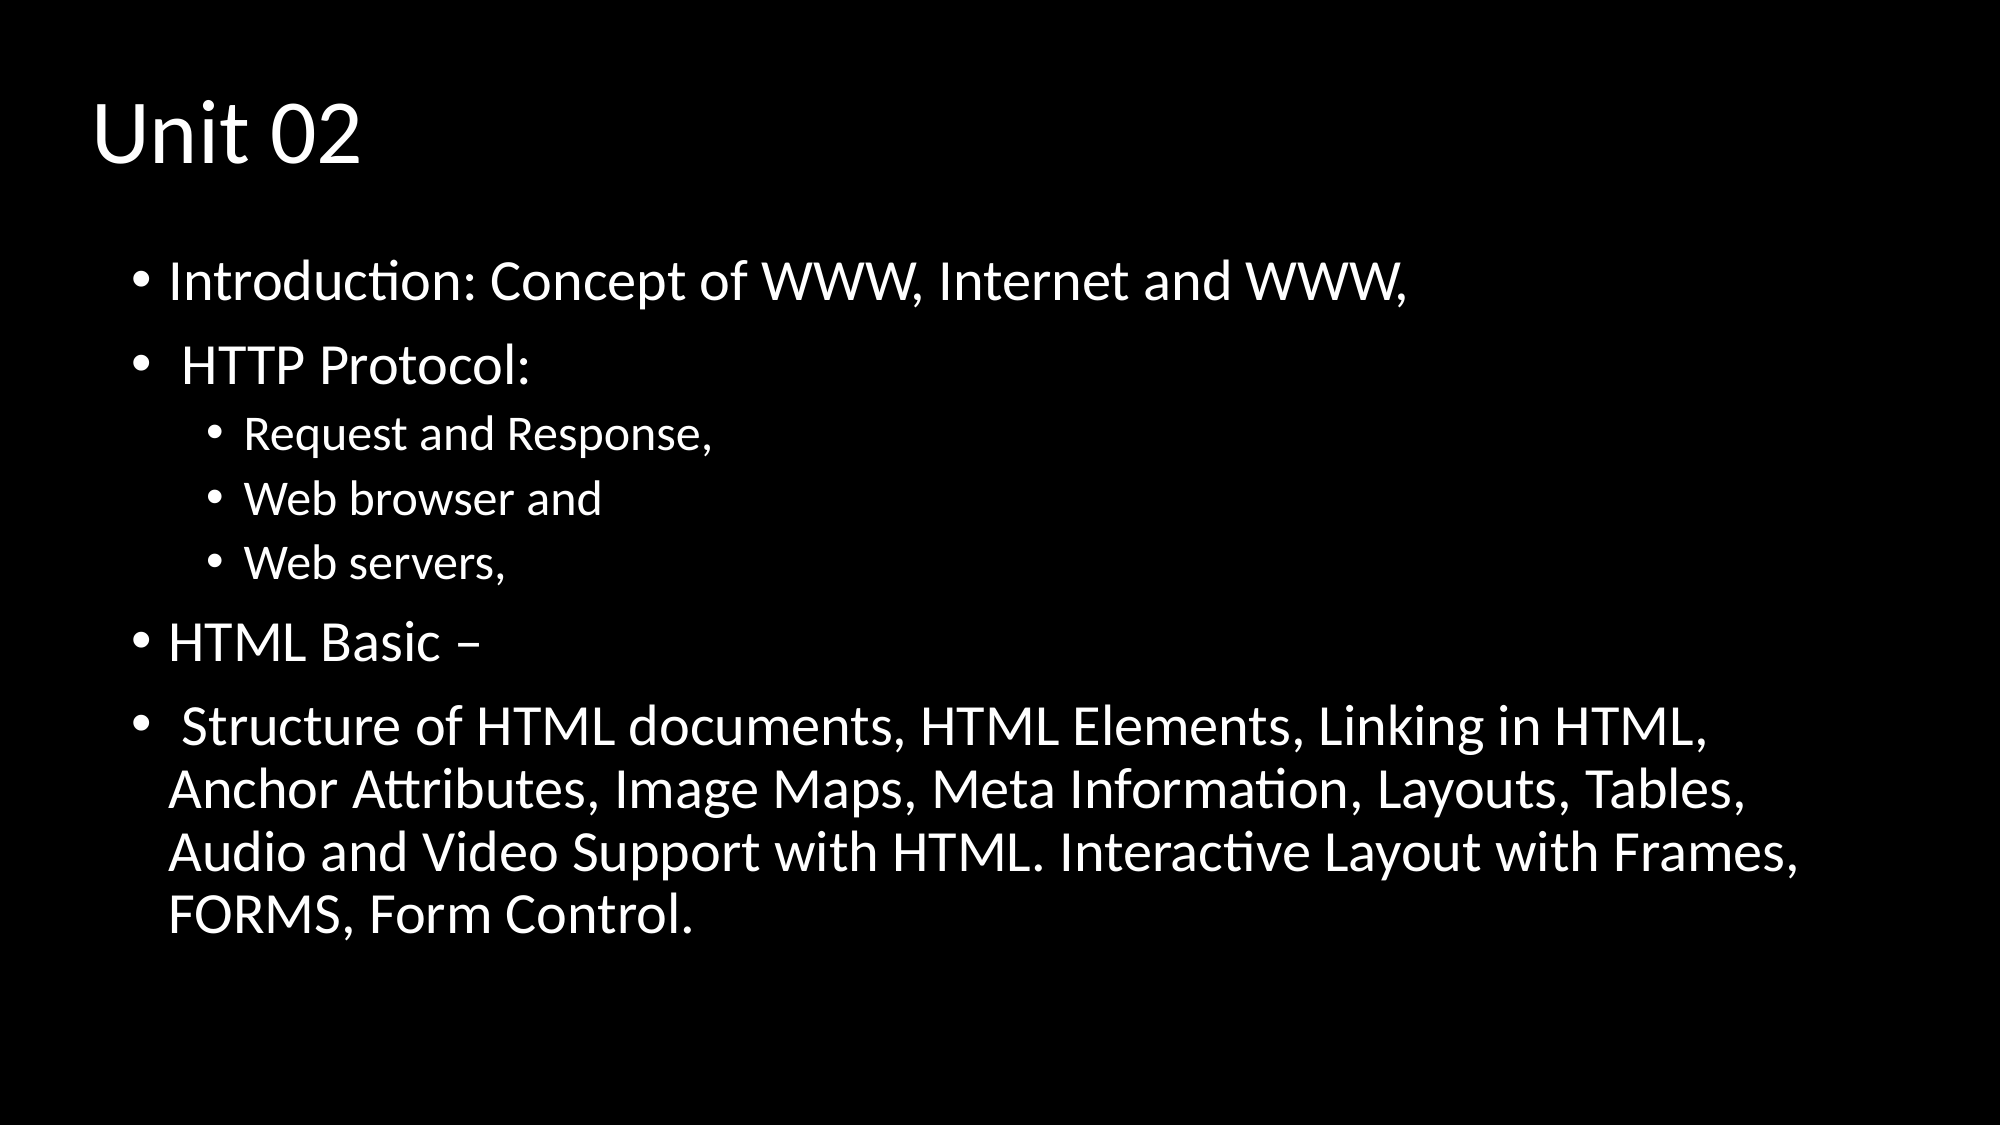

# Unit 02
Introduction: Concept of WWW, Internet and WWW,
 HTTP Protocol:
Request and Response,
Web browser and
Web servers,
HTML Basic –
 Structure of HTML documents, HTML Elements, Linking in HTML, Anchor Attributes, Image Maps, Meta Information, Layouts, Tables, Audio and Video Support with HTML. Interactive Layout with Frames, FORMS, Form Control.